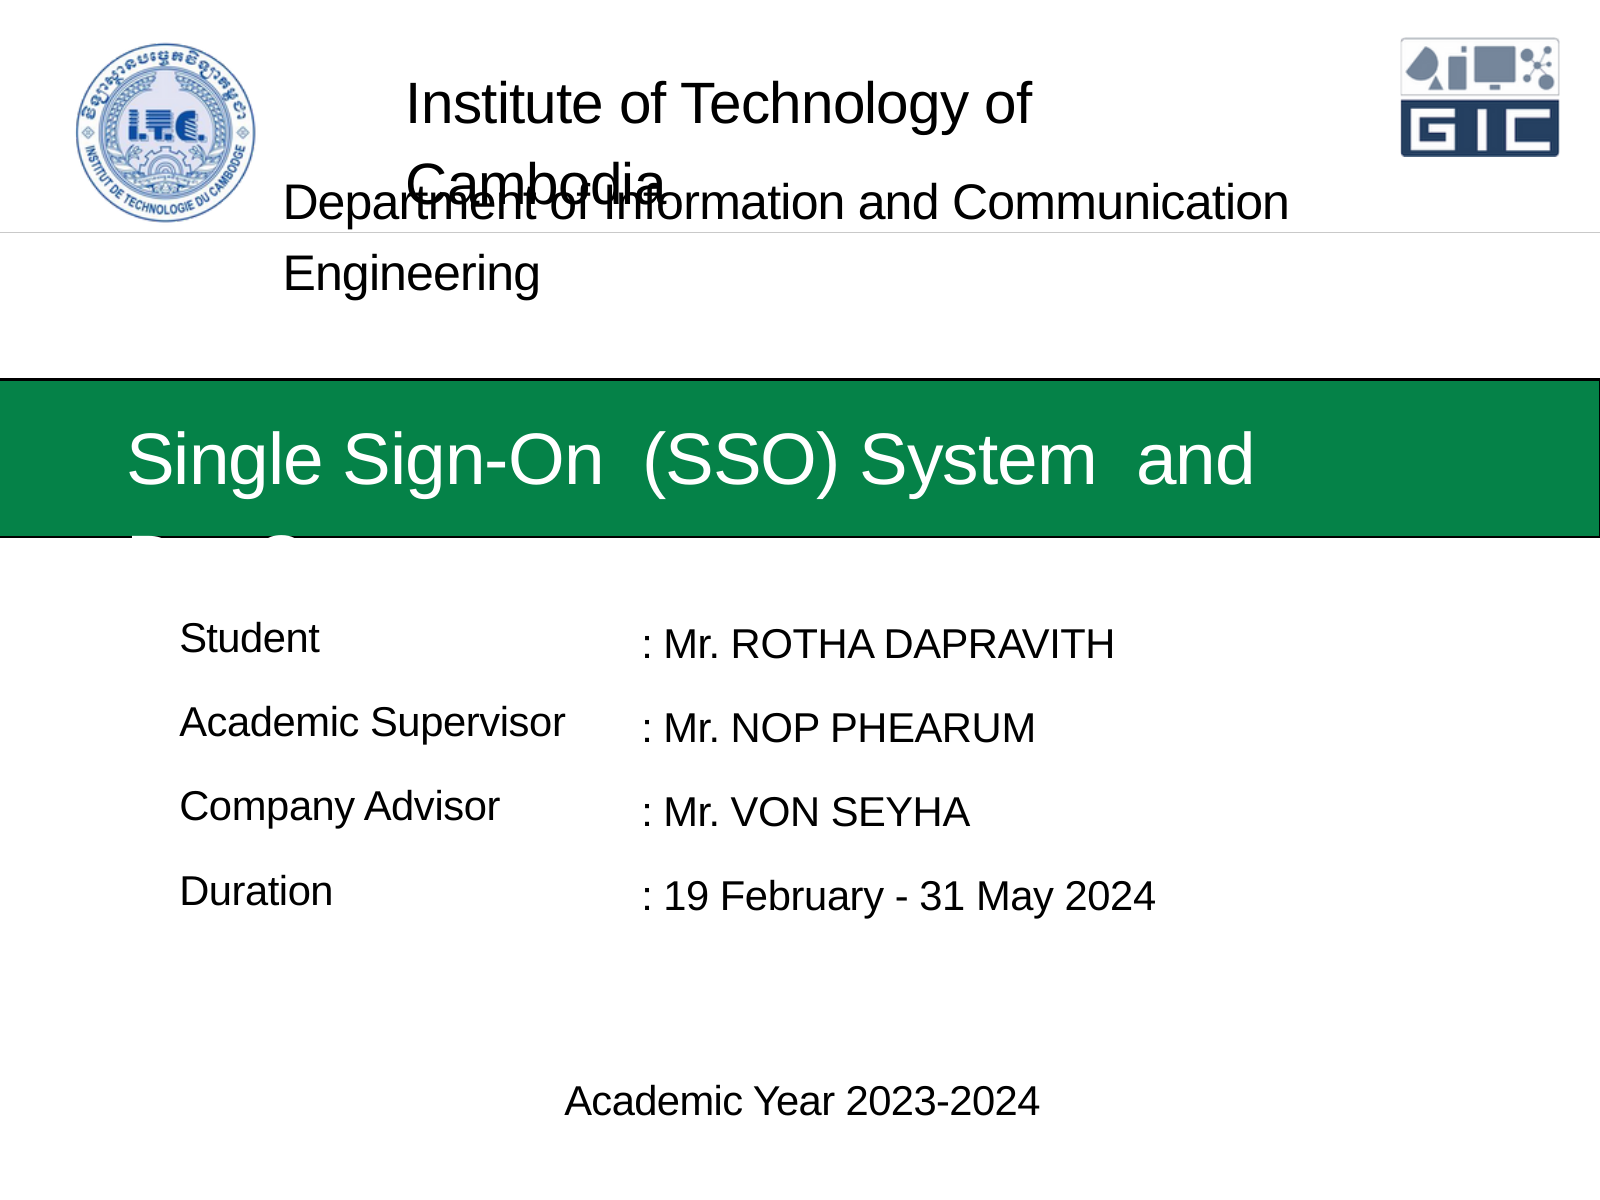

Institute of Technology of Cambodia
Department of Information and Communication Engineering

Single Sign-On  (SSO) System  and DevOps
Student
Academic Supervisor Company Advisor
Duration
: Mr. ROTHA DAPRAVITH
: Mr. NOP PHEARUM
: Mr. VON SEYHA
: 19 February - 31 May 2024
Academic Year 2023-2024